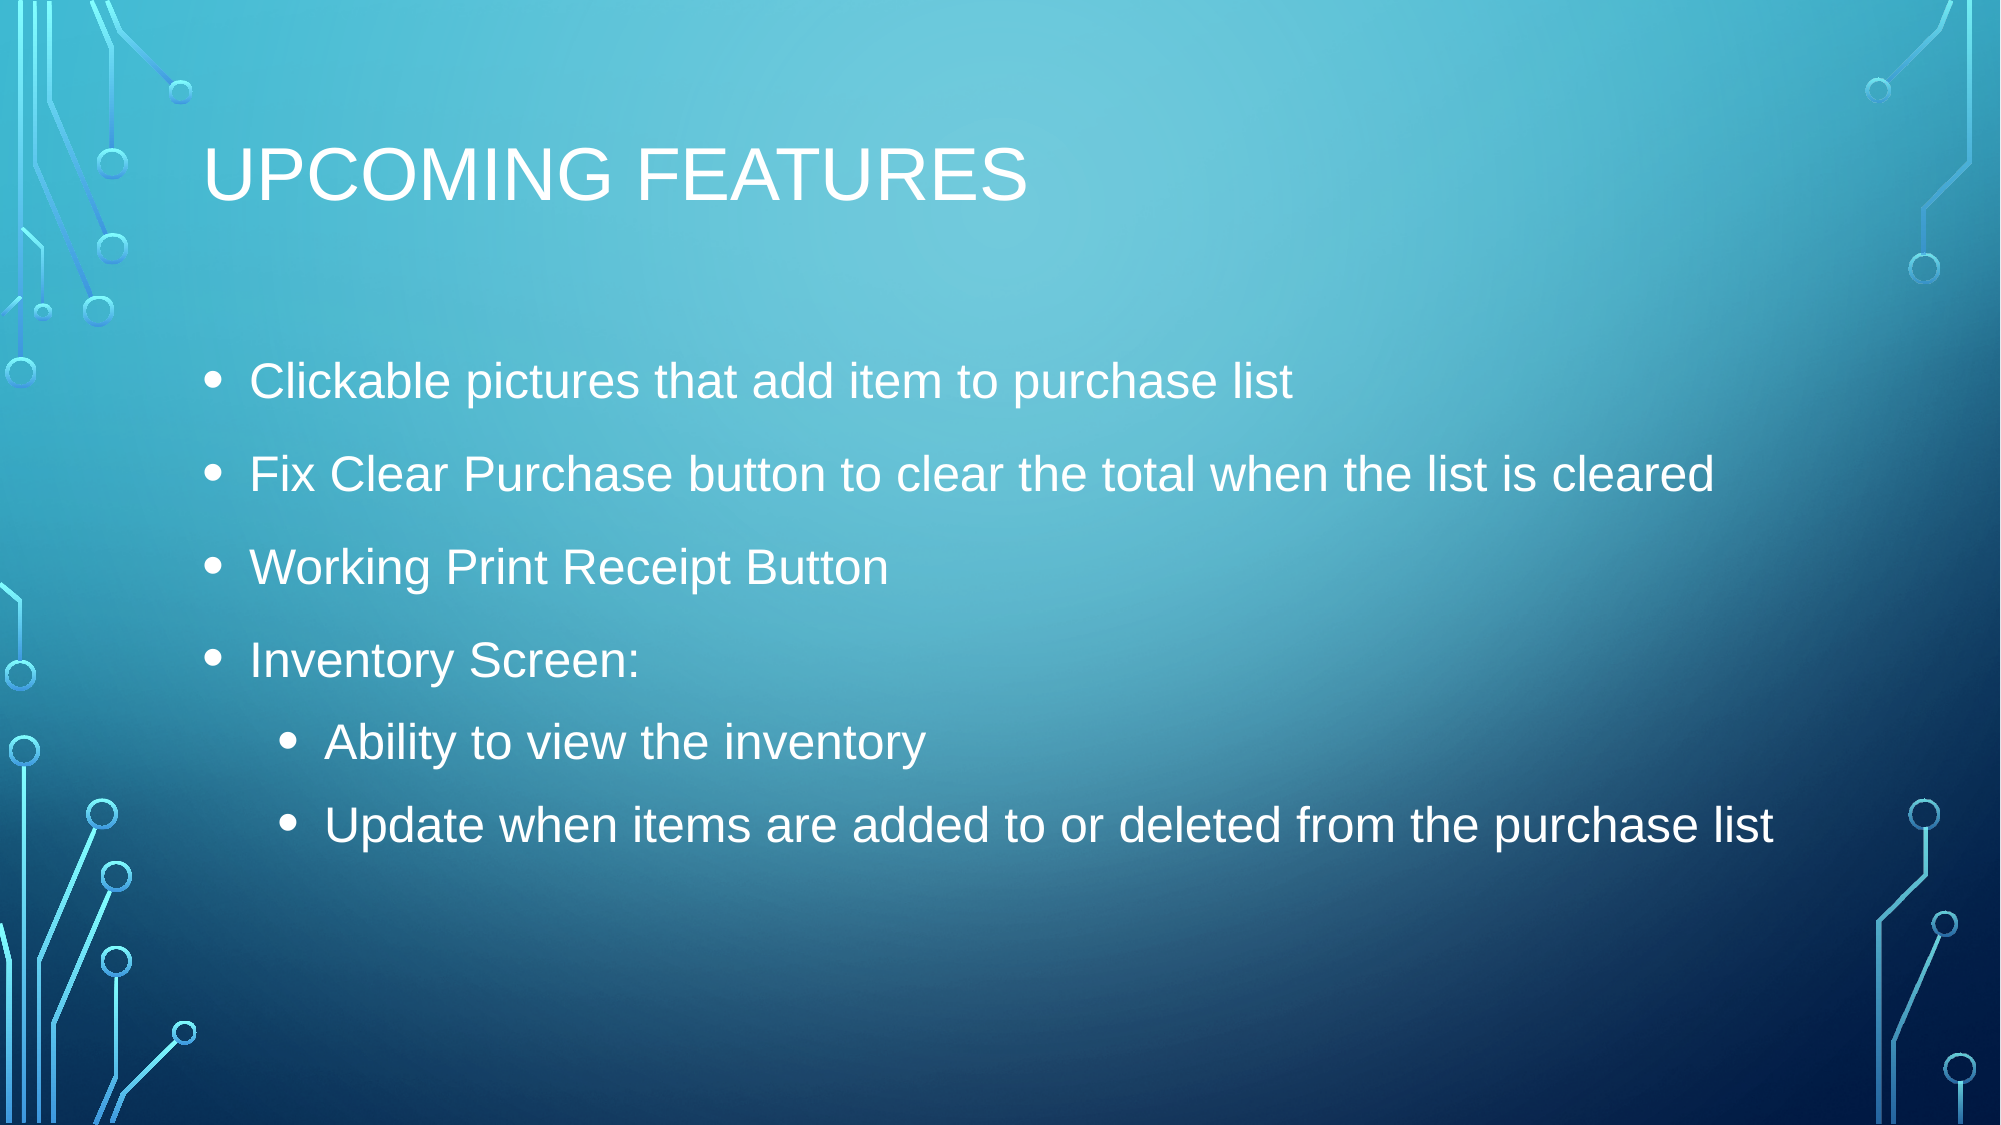

# Upcoming features
Clickable pictures that add item to purchase list
Fix Clear Purchase button to clear the total when the list is cleared
Working Print Receipt Button
Inventory Screen:
Ability to view the inventory
Update when items are added to or deleted from the purchase list